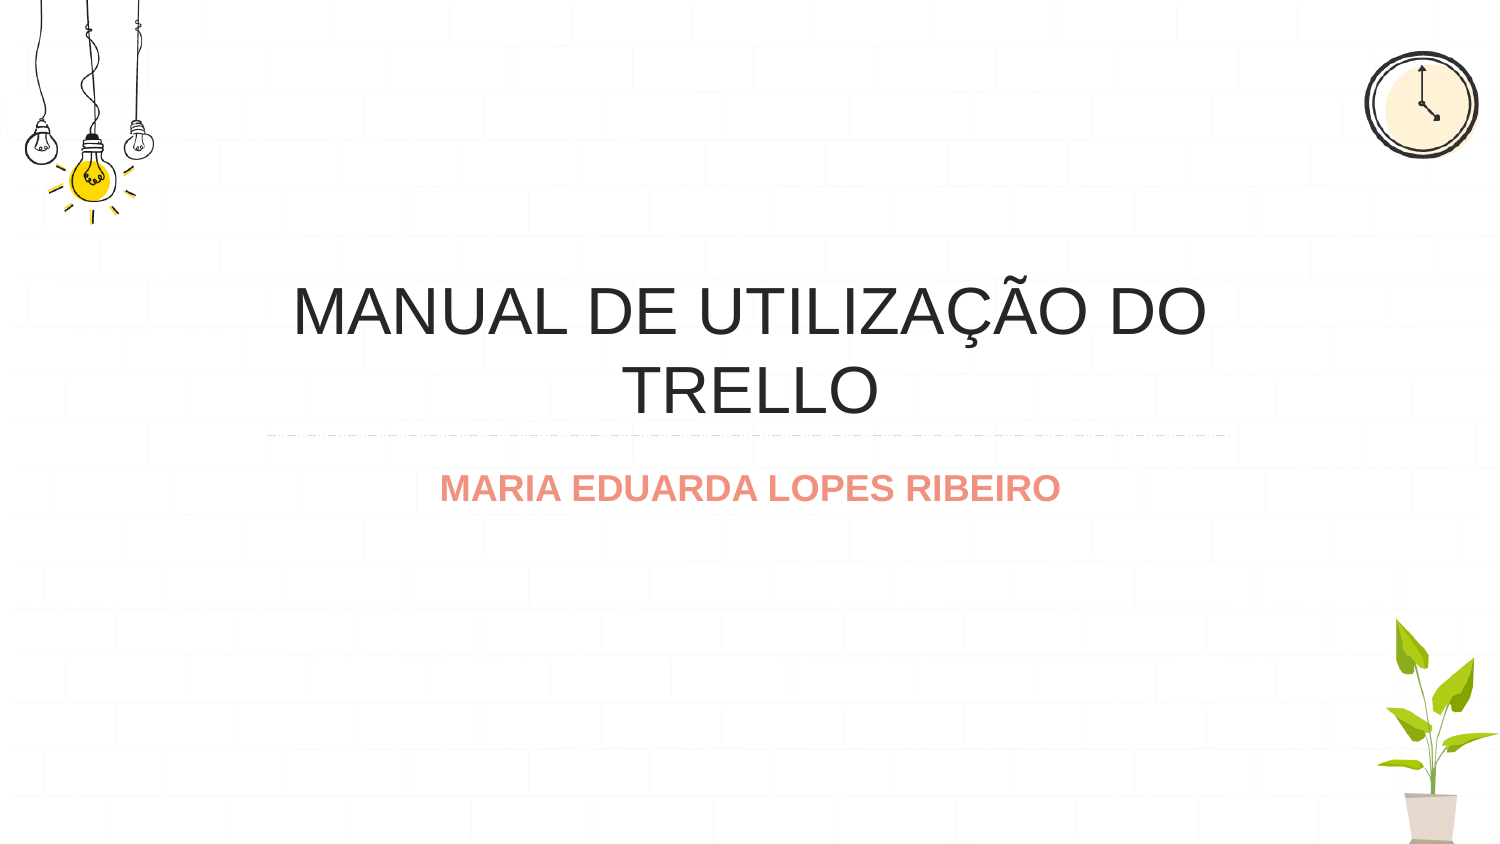

# Manual de utilização do trello
maria eduarda lopes ribeiro